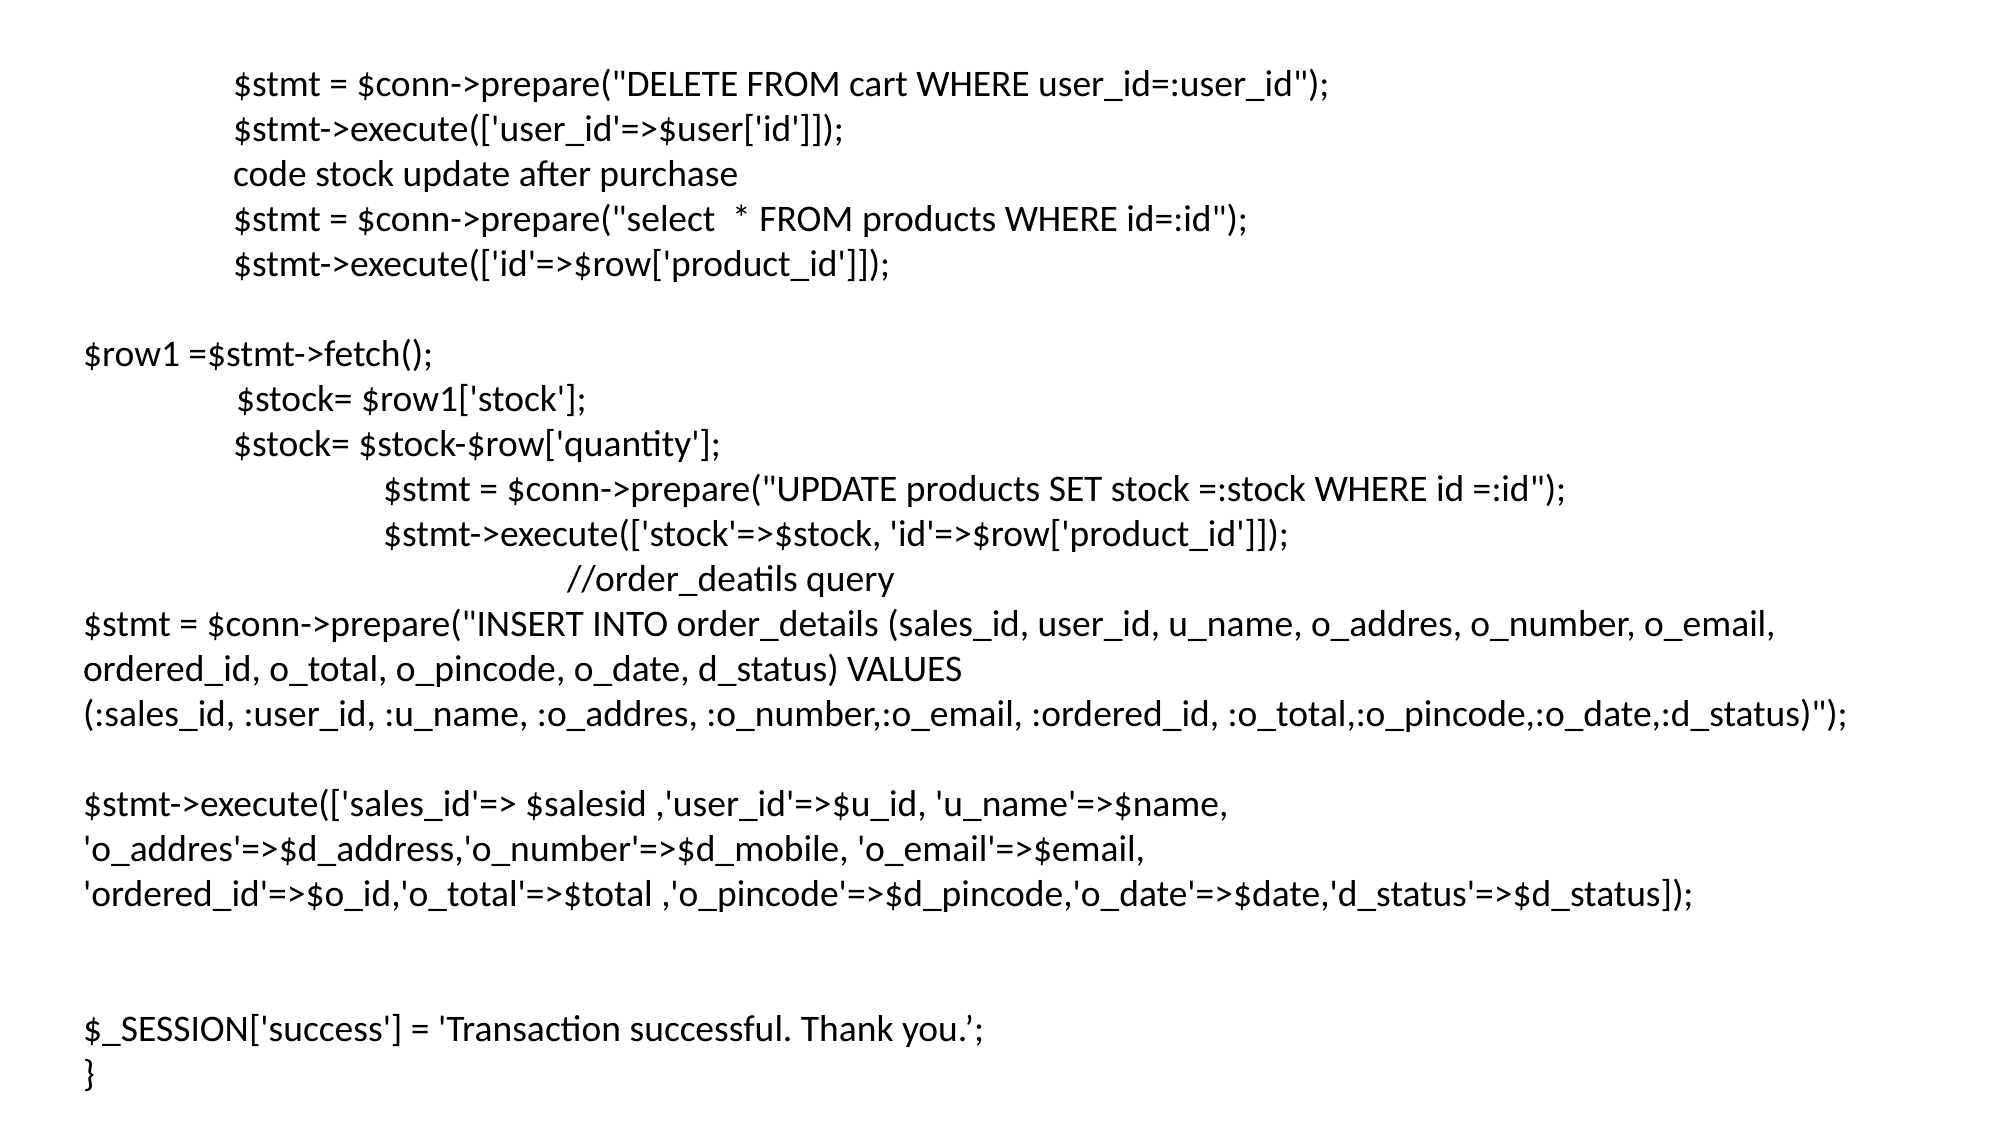

$stmt = $conn->prepare("DELETE FROM cart WHERE user_id=:user_id");
	$stmt->execute(['user_id'=>$user['id']]);
	code stock update after purchase
	$stmt = $conn->prepare("select  * FROM products WHERE id=:id");
	$stmt->execute(['id'=>$row['product_id']]);

$row1 =$stmt->fetch();
                  $stock= $row1['stock'];
	$stock= $stock-$row['quantity'];
		$stmt = $conn->prepare("UPDATE products SET stock =:stock WHERE id =:id");
		$stmt->execute(['stock'=>$stock, 'id'=>$row['product_id']]);
			    //order_deatils query
$stmt = $conn->prepare("INSERT INTO order_details (sales_id, user_id, u_name, o_addres, o_number, o_email,    ordered_id, o_total, o_pincode, o_date, d_status) VALUES (:sales_id, :user_id, :u_name, :o_addres, :o_number,:o_email, :ordered_id, :o_total,:o_pincode,:o_date,:d_status)");

$stmt->execute(['sales_id'=> $salesid ,'user_id'=>$u_id, 'u_name'=>$name, 'o_addres'=>$d_address,'o_number'=>$d_mobile, 'o_email'=>$email, 'ordered_id'=>$o_id,'o_total'=>$total ,'o_pincode'=>$d_pincode,'o_date'=>$date,'d_status'=>$d_status]);

$_SESSION['success'] = 'Transaction successful. Thank you.’;
}